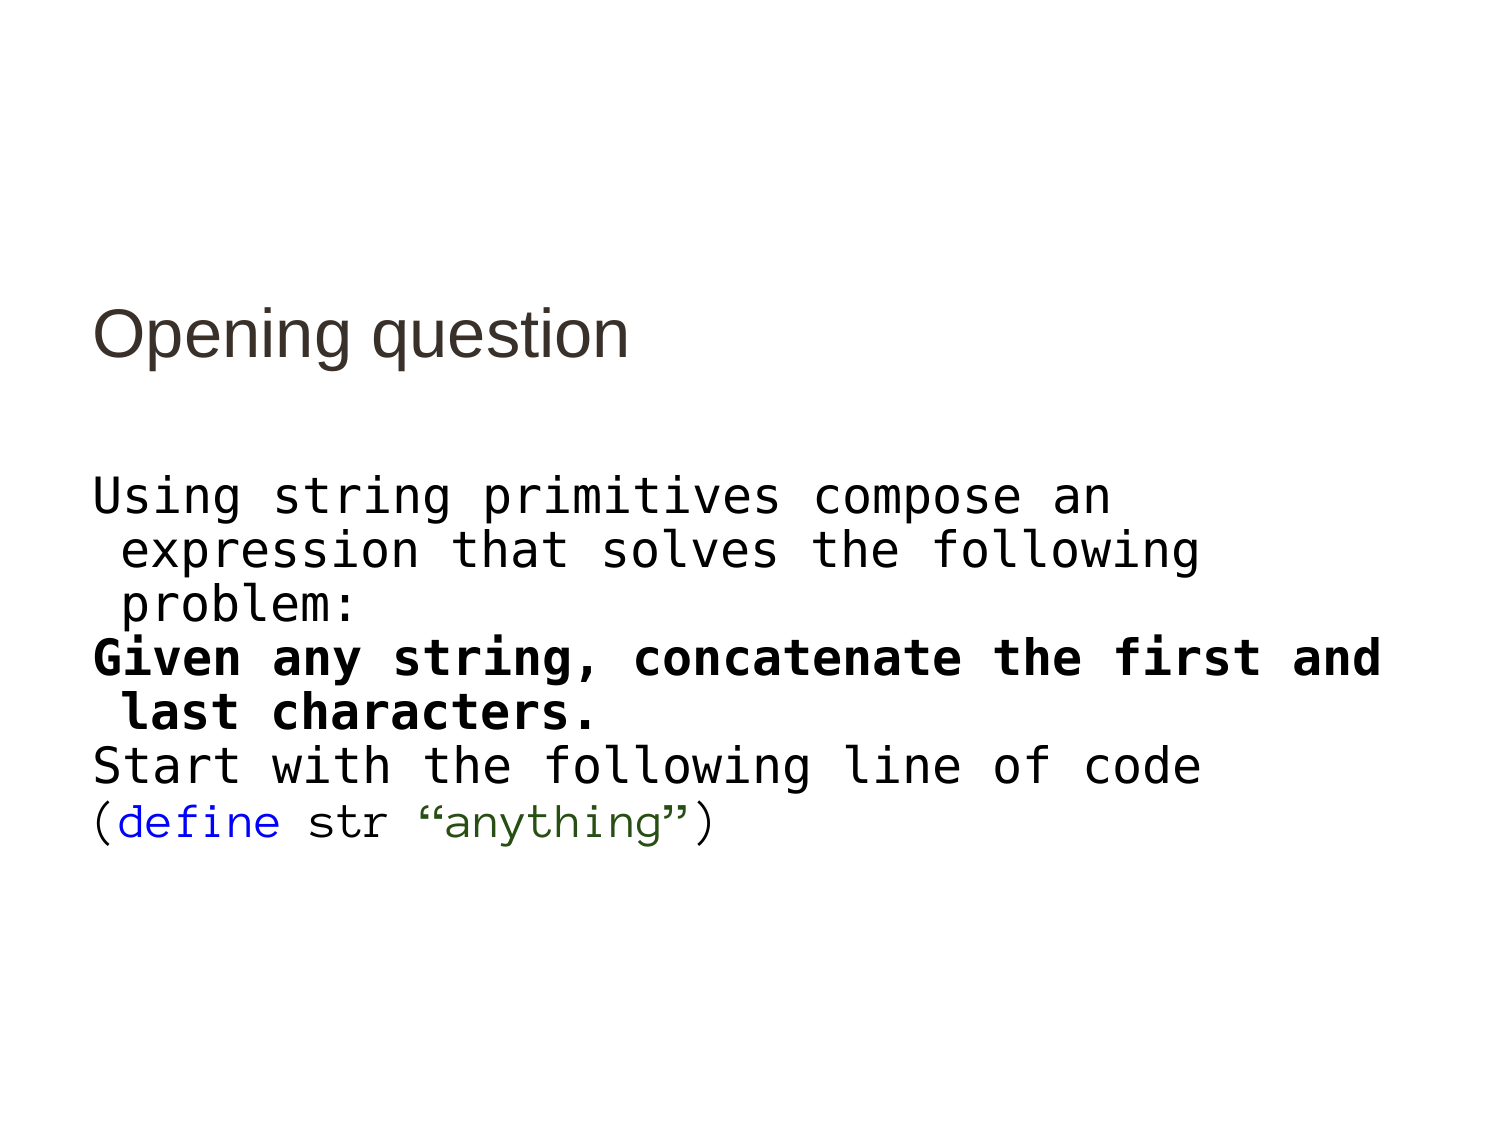

# Opening question
Using string primitives compose an expression that solves the following problem:
Given any string, concatenate the first and last characters.
Start with the following line of code
(define str “anything”)